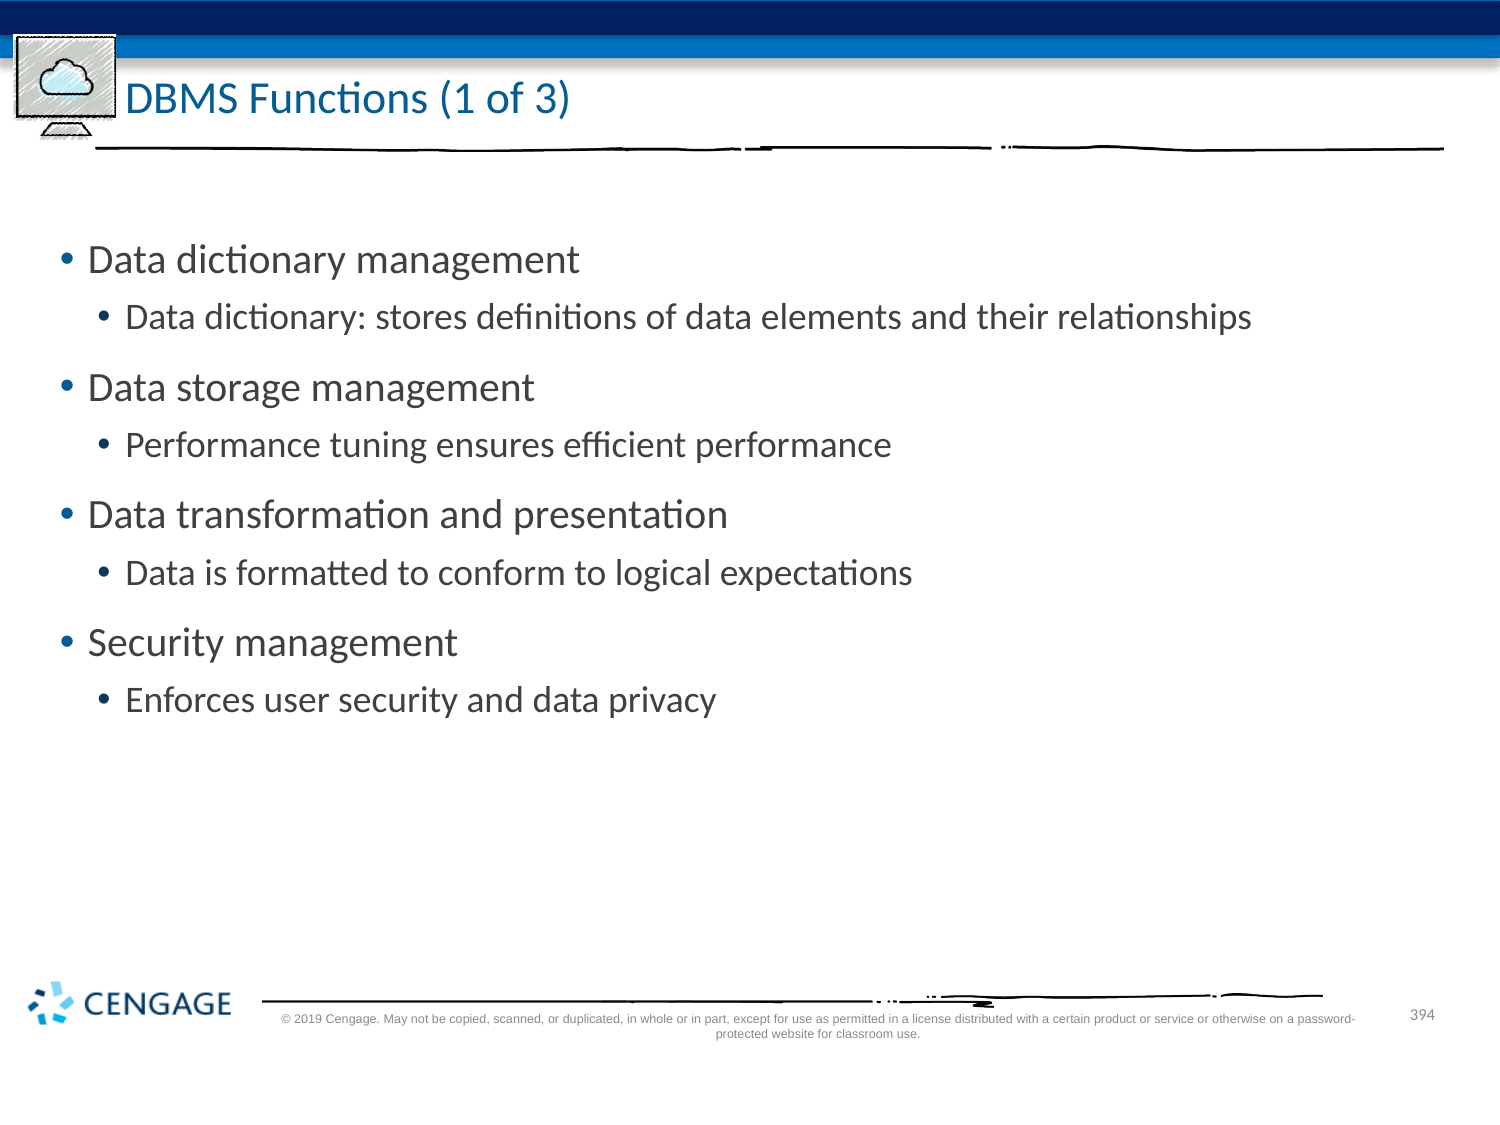

# DBMS Functions (1 of 3)
Data dictionary management
Data dictionary: stores definitions of data elements and their relationships
Data storage management
Performance tuning ensures efficient performance
Data transformation and presentation
Data is formatted to conform to logical expectations
Security management
Enforces user security and data privacy

© 2019 Cengage. May not be copied, scanned, or duplicated, in whole or in part, except for use as permitted in a license distributed with a certain product or service or otherwise on a password-protected website for classroom use.